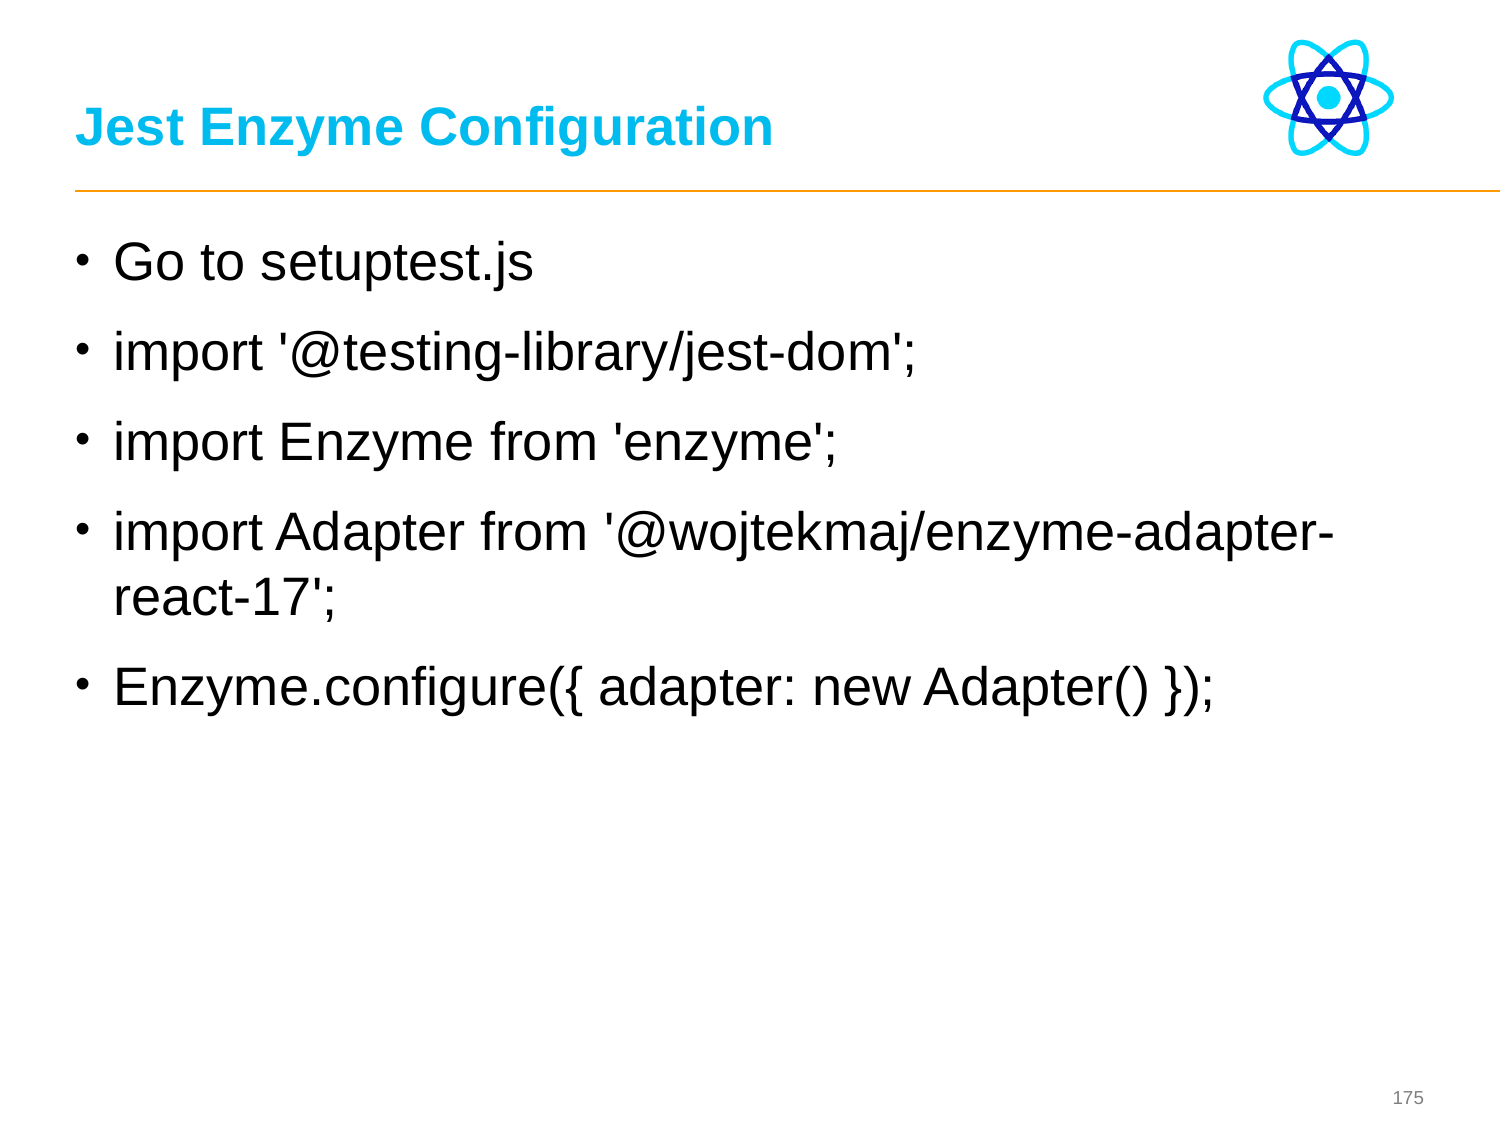

# Jest Enzyme Configuration
Go to setuptest.js
import '@testing-library/jest-dom';
import Enzyme from 'enzyme';
import Adapter from '@wojtekmaj/enzyme-adapter-react-17';
Enzyme.configure({ adapter: new Adapter() });